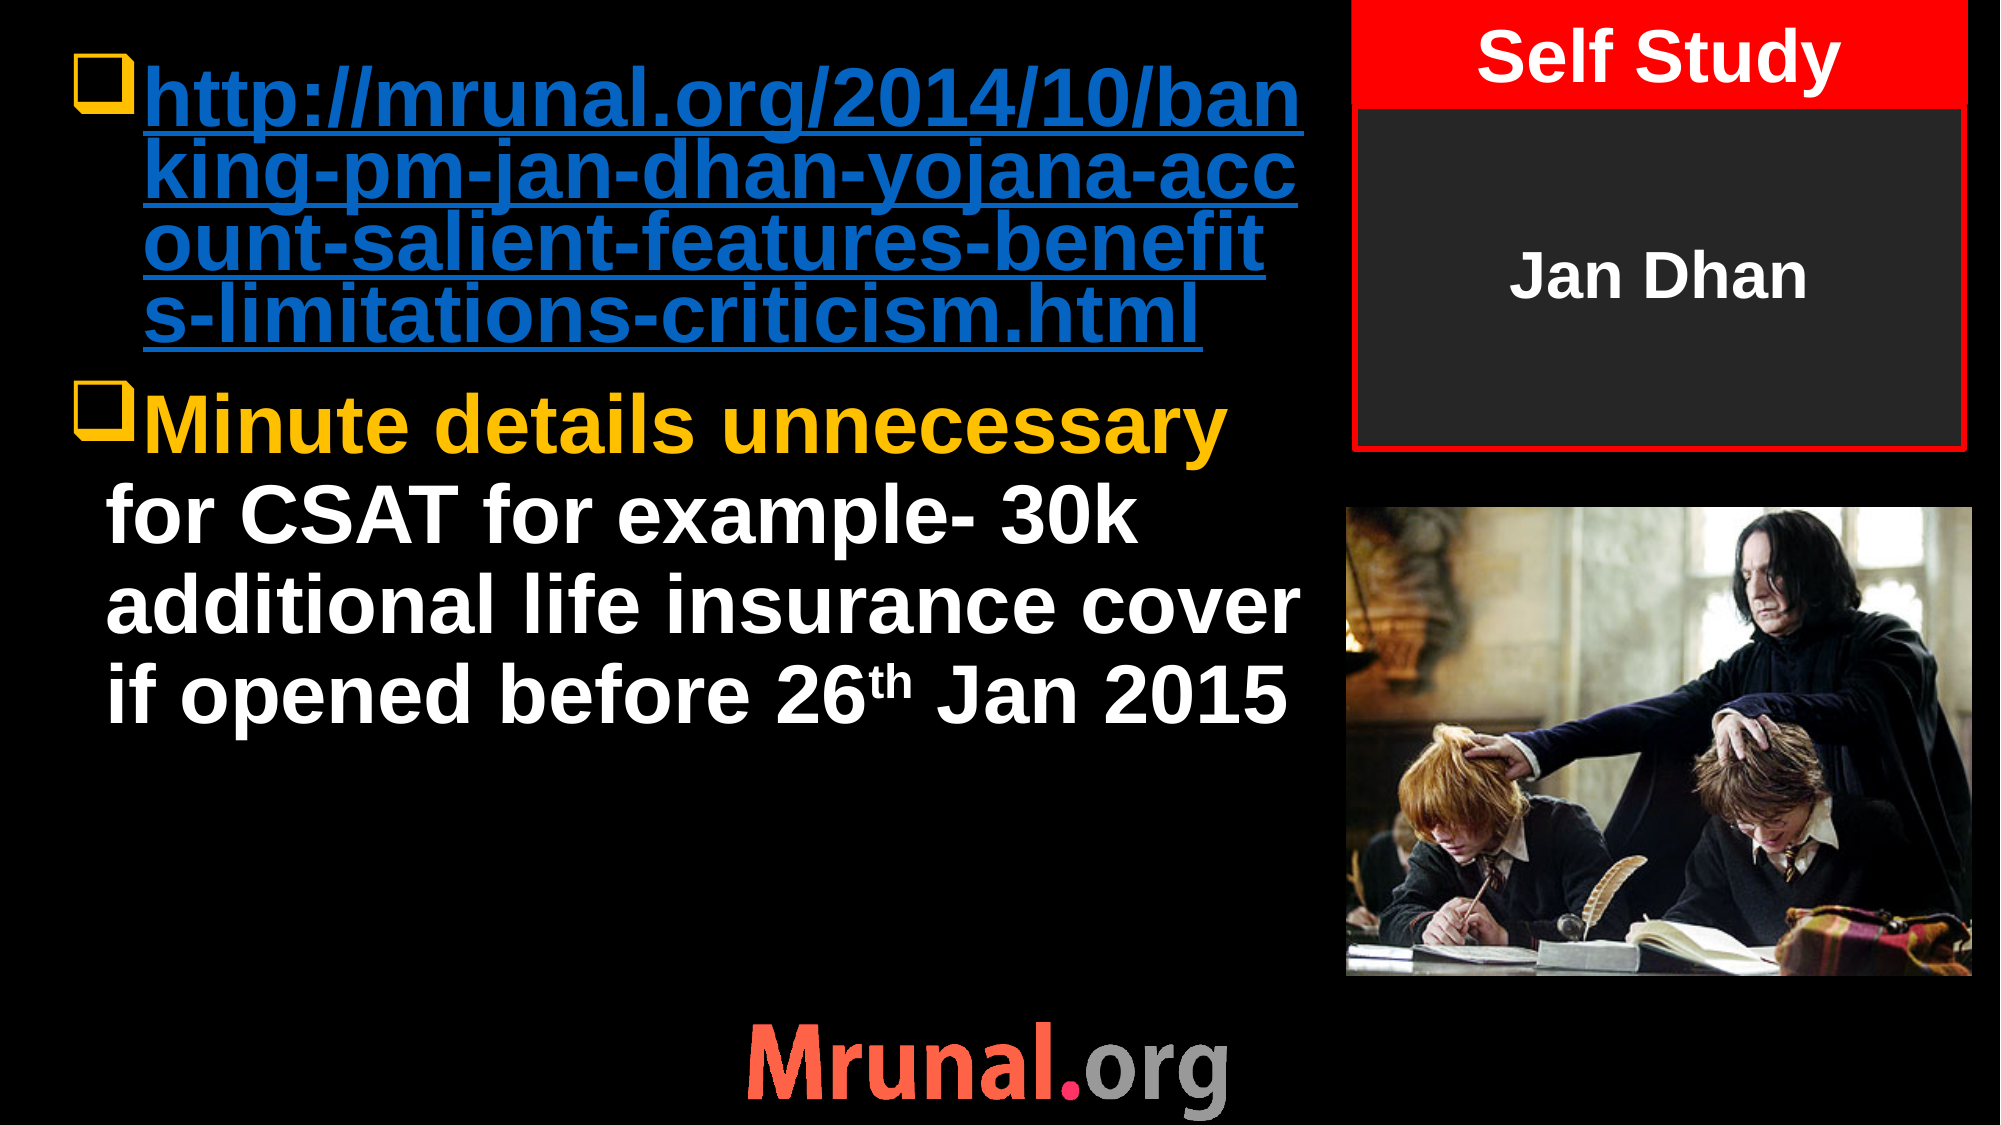

http://mrunal.org/2014/10/banking-pm-jan-dhan-yojana-account-salient-features-benefits-limitations-criticism.html
Minute details unnecessary for CSAT for example- 30k additional life insurance cover if opened before 26th Jan 2015
# Jan Dhan